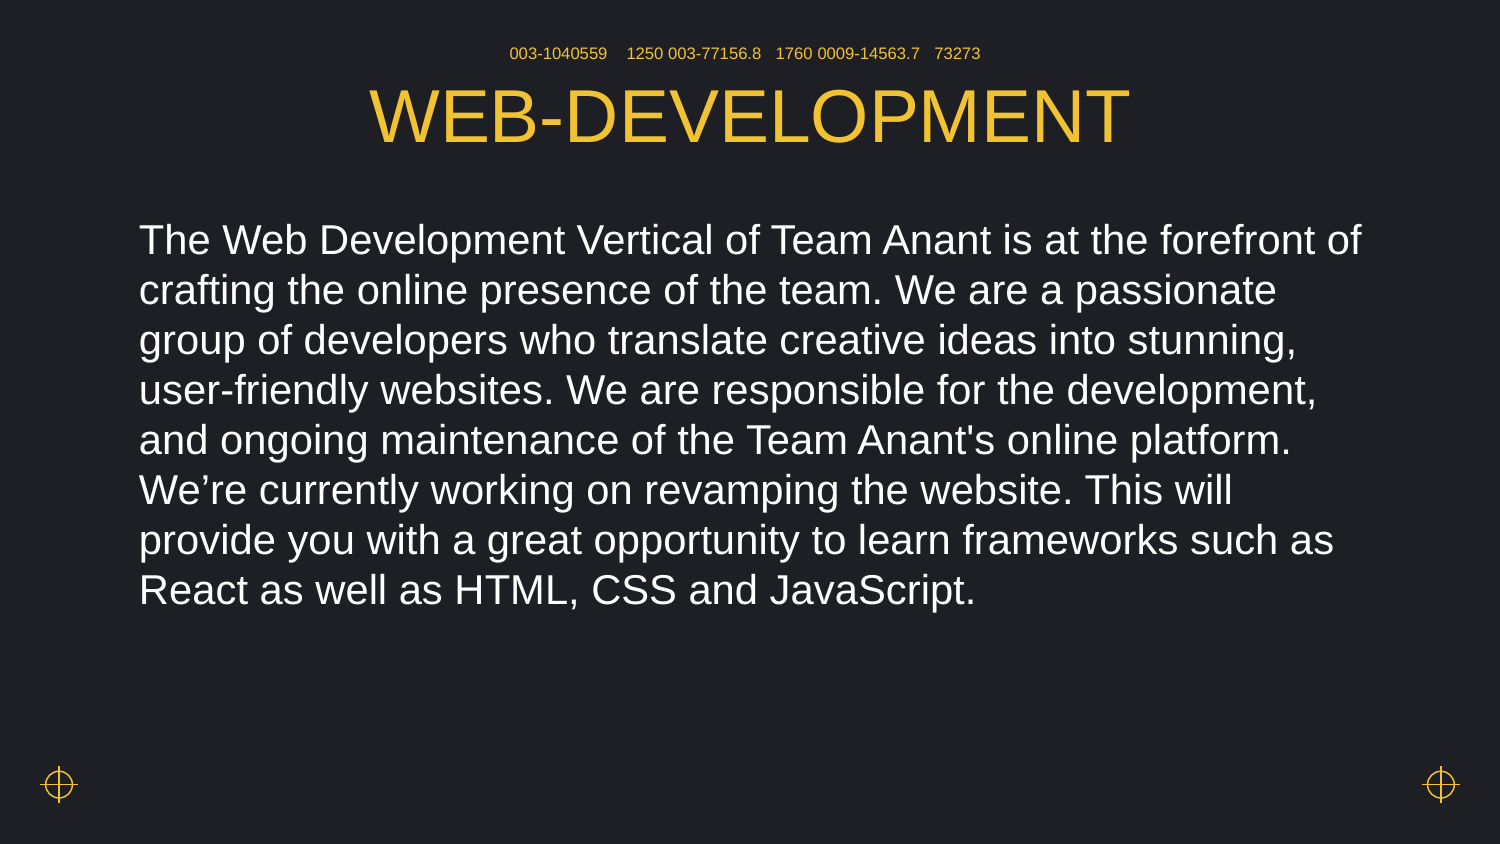

# WEB-DEVELOPMENT
The Web Development Vertical of Team Anant is at the forefront of crafting the online presence of the team. We are a passionate group of developers who translate creative ideas into stunning, user-friendly websites. We are responsible for the development, and ongoing maintenance of the Team Anant's online platform. We’re currently working on revamping the website. This will provide you with a great opportunity to learn frameworks such as React as well as HTML, CSS and JavaScript.